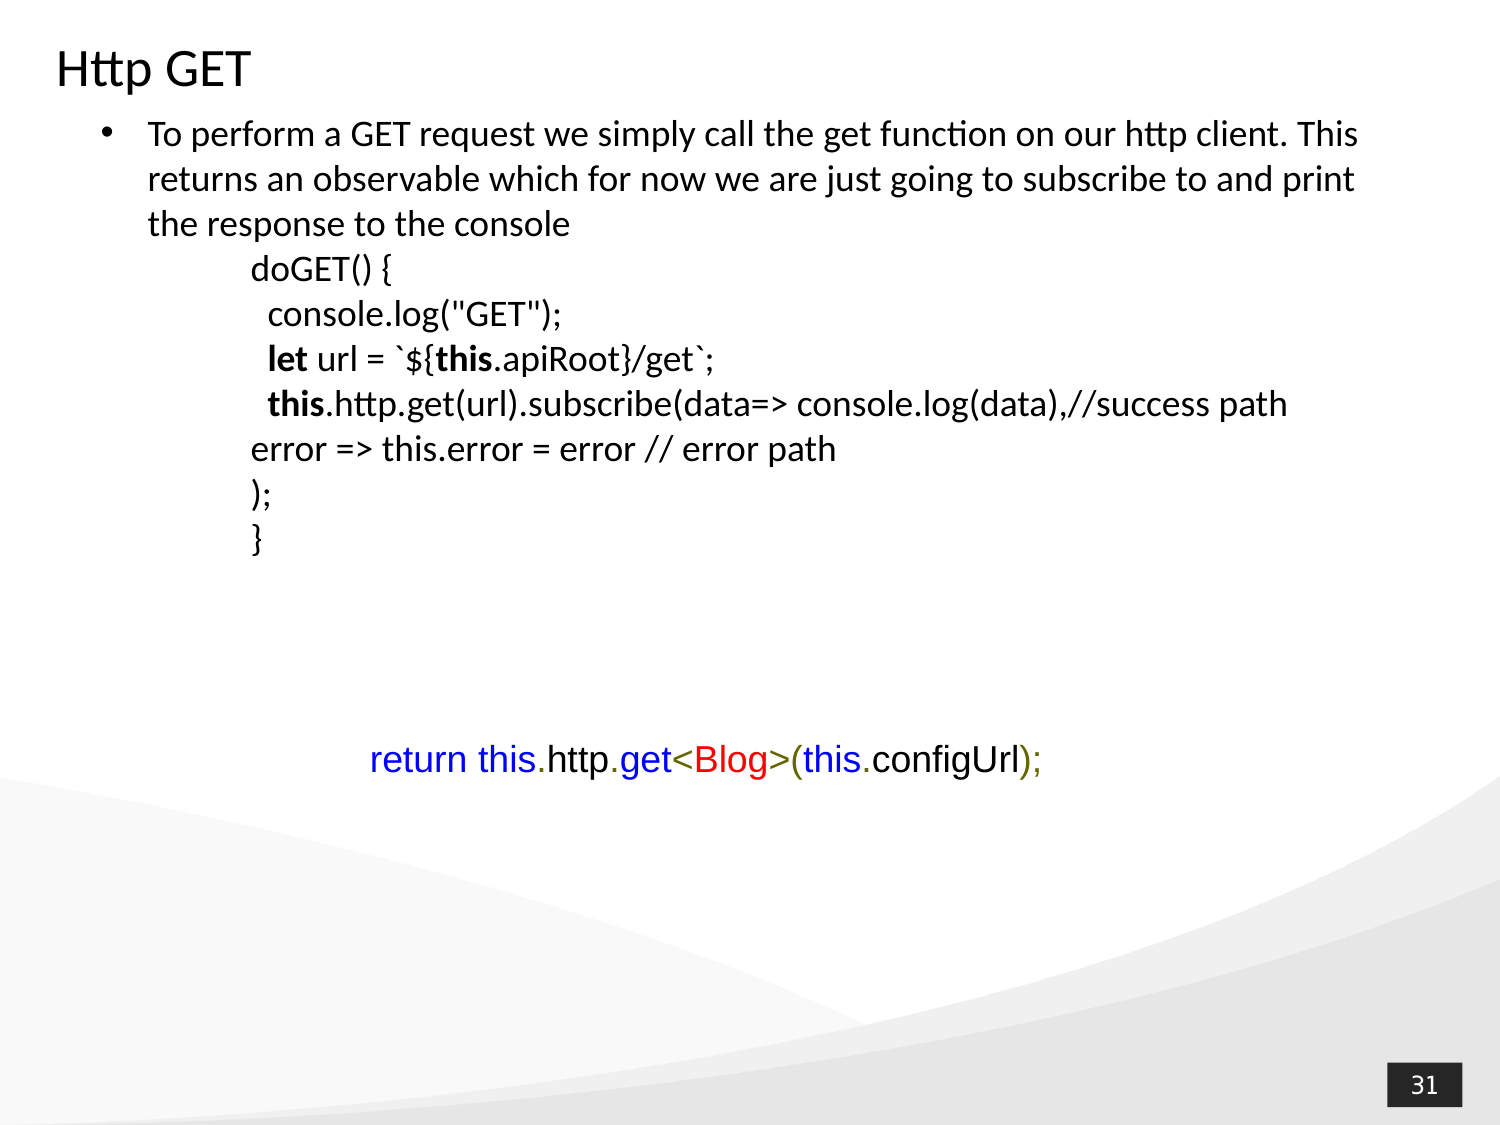

# Http GET
To perform a GET request we simply call the get function on our http client. This returns an observable which for now we are just going to subscribe to and print the response to the console
doGET() {
  console.log("GET");
  let url = `${this.apiRoot}/get`;
  this.http.get(url).subscribe(data=> console.log(data),//success path
error => this.error = error // error path
);
}
return this.http.get<Blog>(this.configUrl);